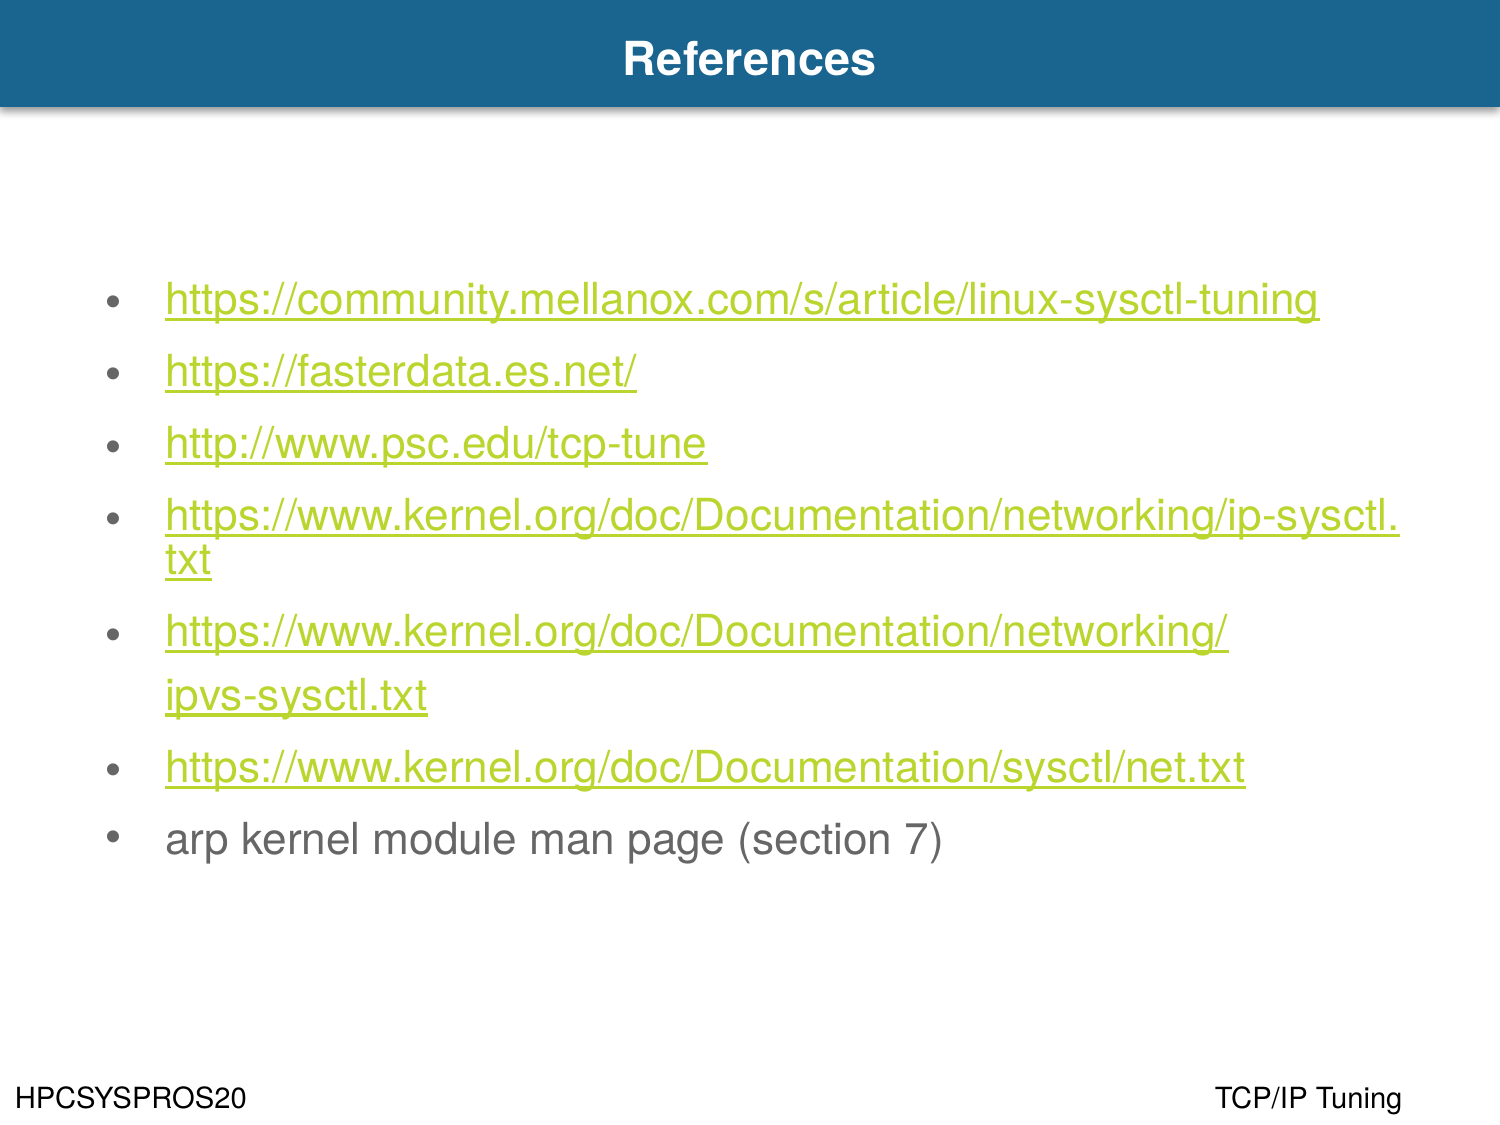

# References
https://community.mellanox.com/s/article/linux-sysctl-tuning
https://fasterdata.es.net/
http://www.psc.edu/tcp-tune
https://www.kernel.org/doc/Documentation/networking/ip-sysctl.txt
https://www.kernel.org/doc/Documentation/networking/ipvs-sysctl.txt
https://www.kernel.org/doc/Documentation/sysctl/net.txt
arp kernel module man page (section 7)

HPCSYSPROS20							TCP/IP Tuning